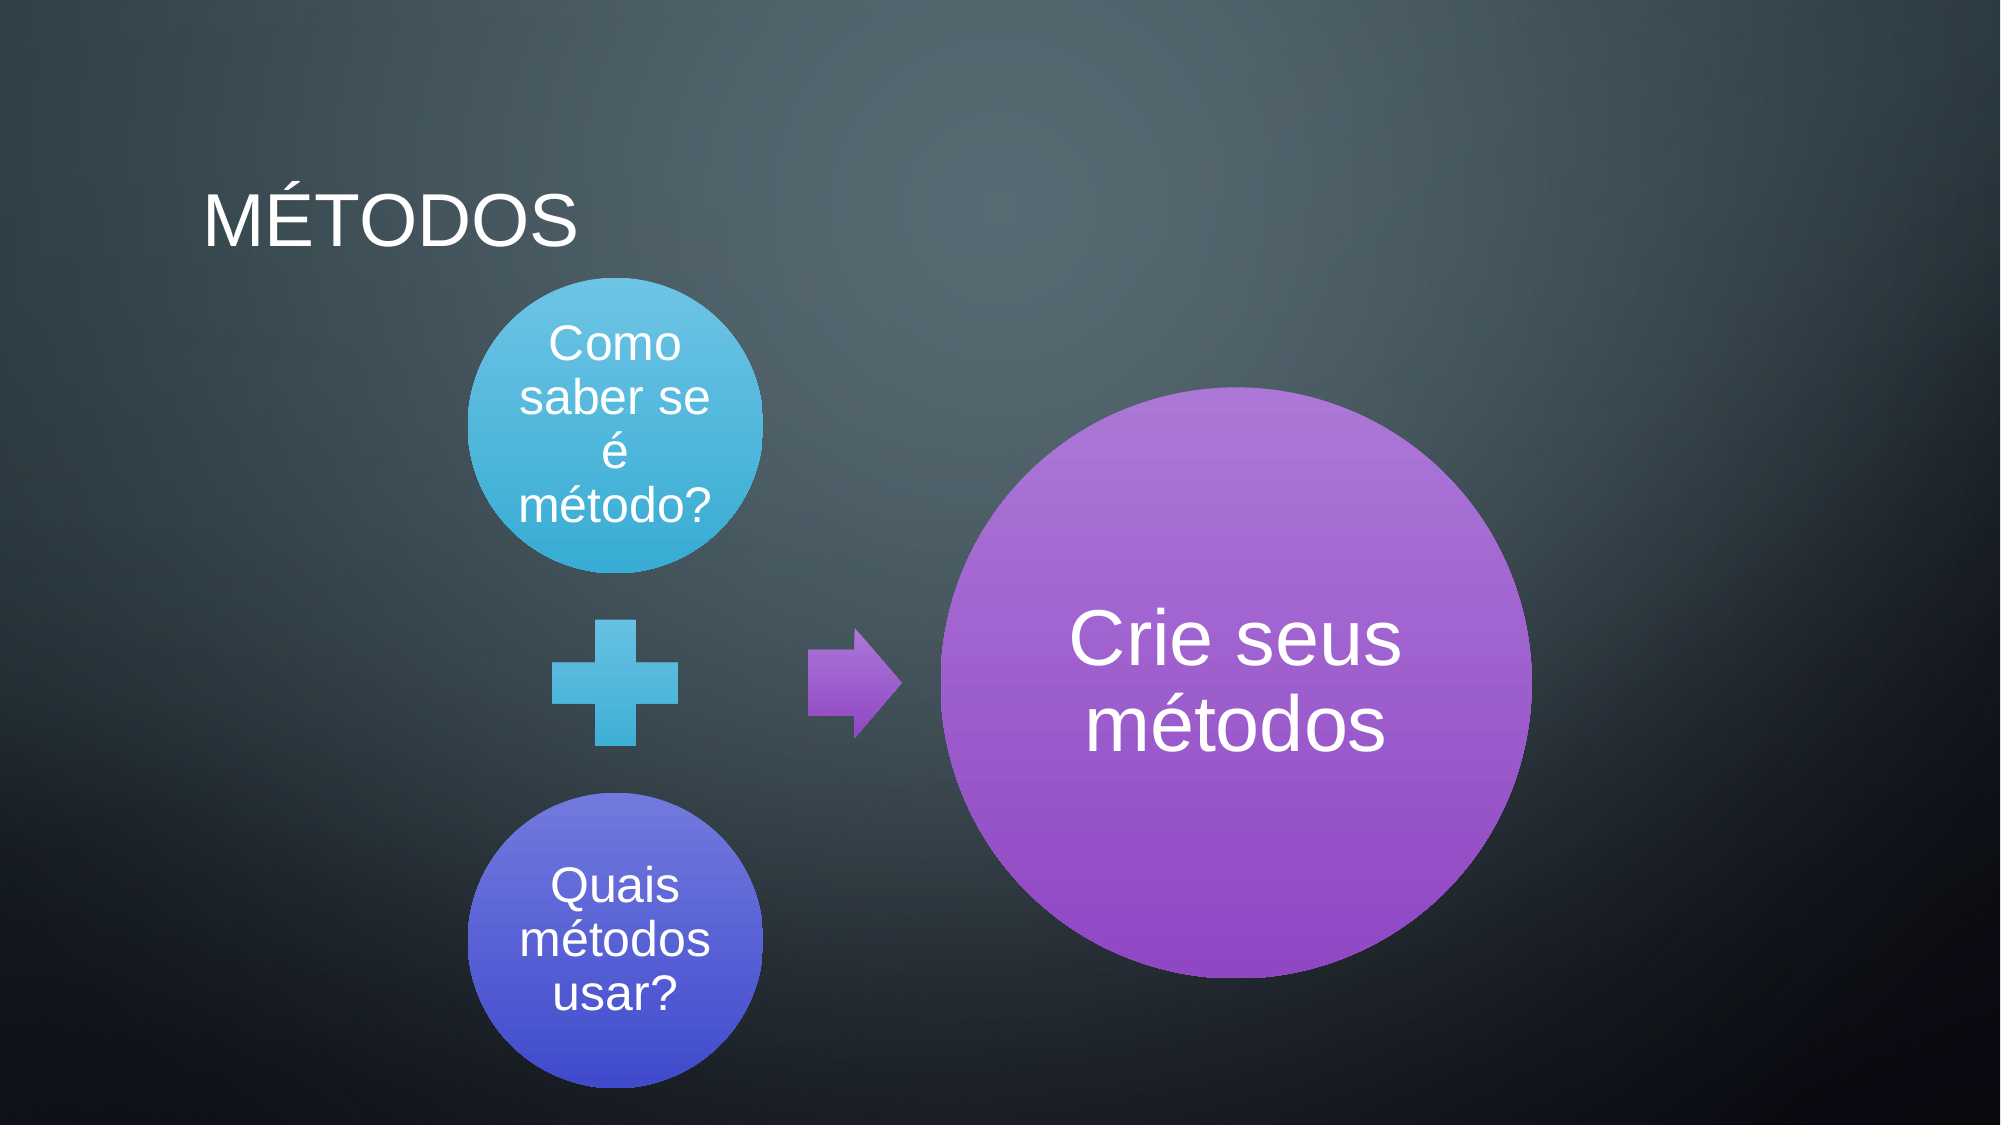

# MÉTODOS
Como saber se é método?

Quais métodos usar?

Crie seus métodos